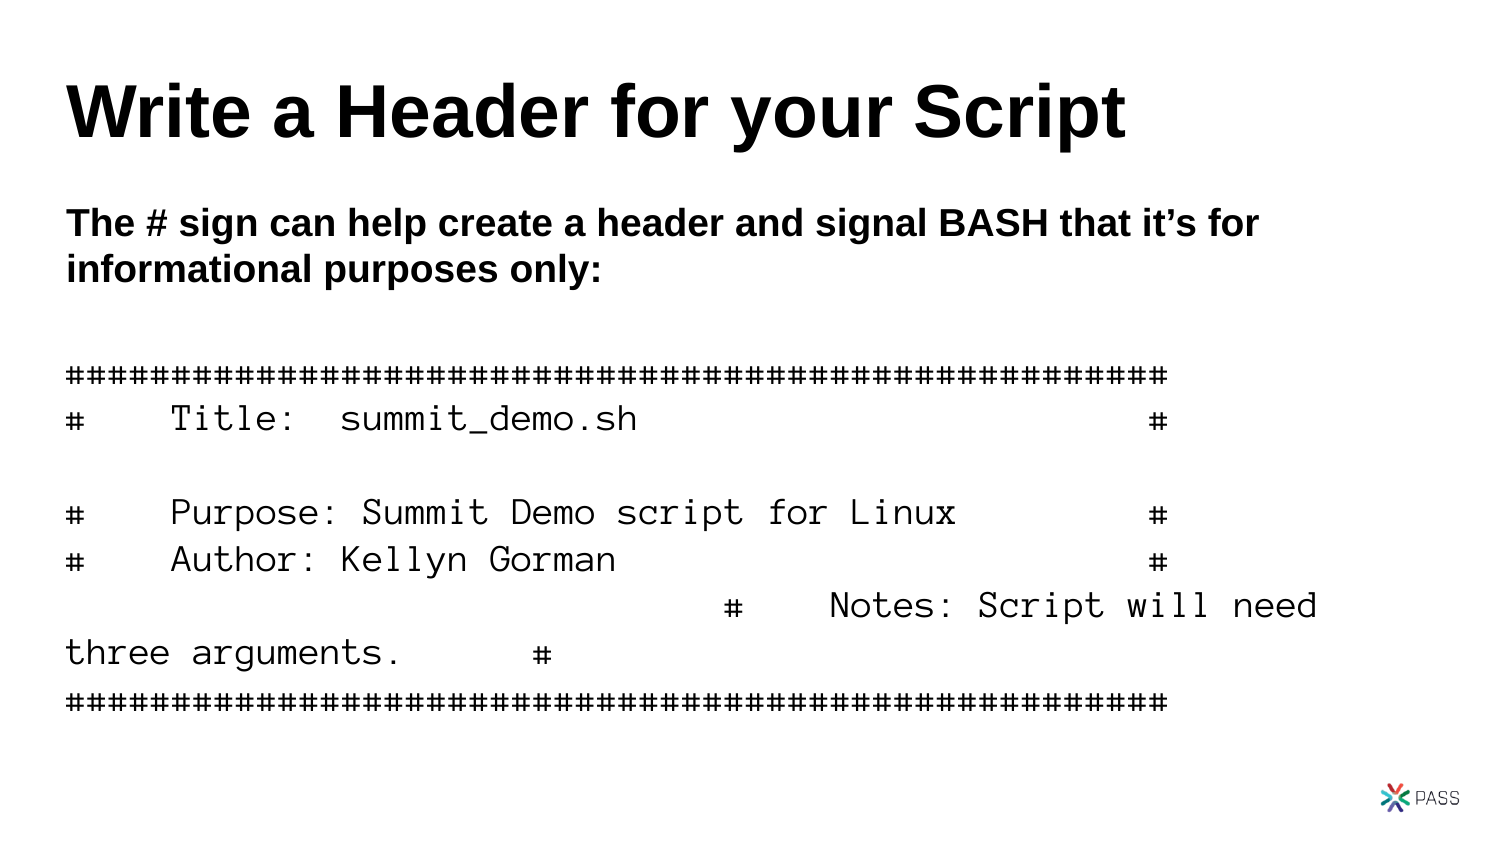

# Write a Header for your Script
The # sign can help create a header and signal BASH that it’s for informational purposes only:

####################################################
#    Title:  summit_demo.sh                        #
#    Purpose: Summit Demo script for Linux         #
#    Author: Kellyn Gorman                         #                                            #    Notes: Script will need three arguments.      #
####################################################